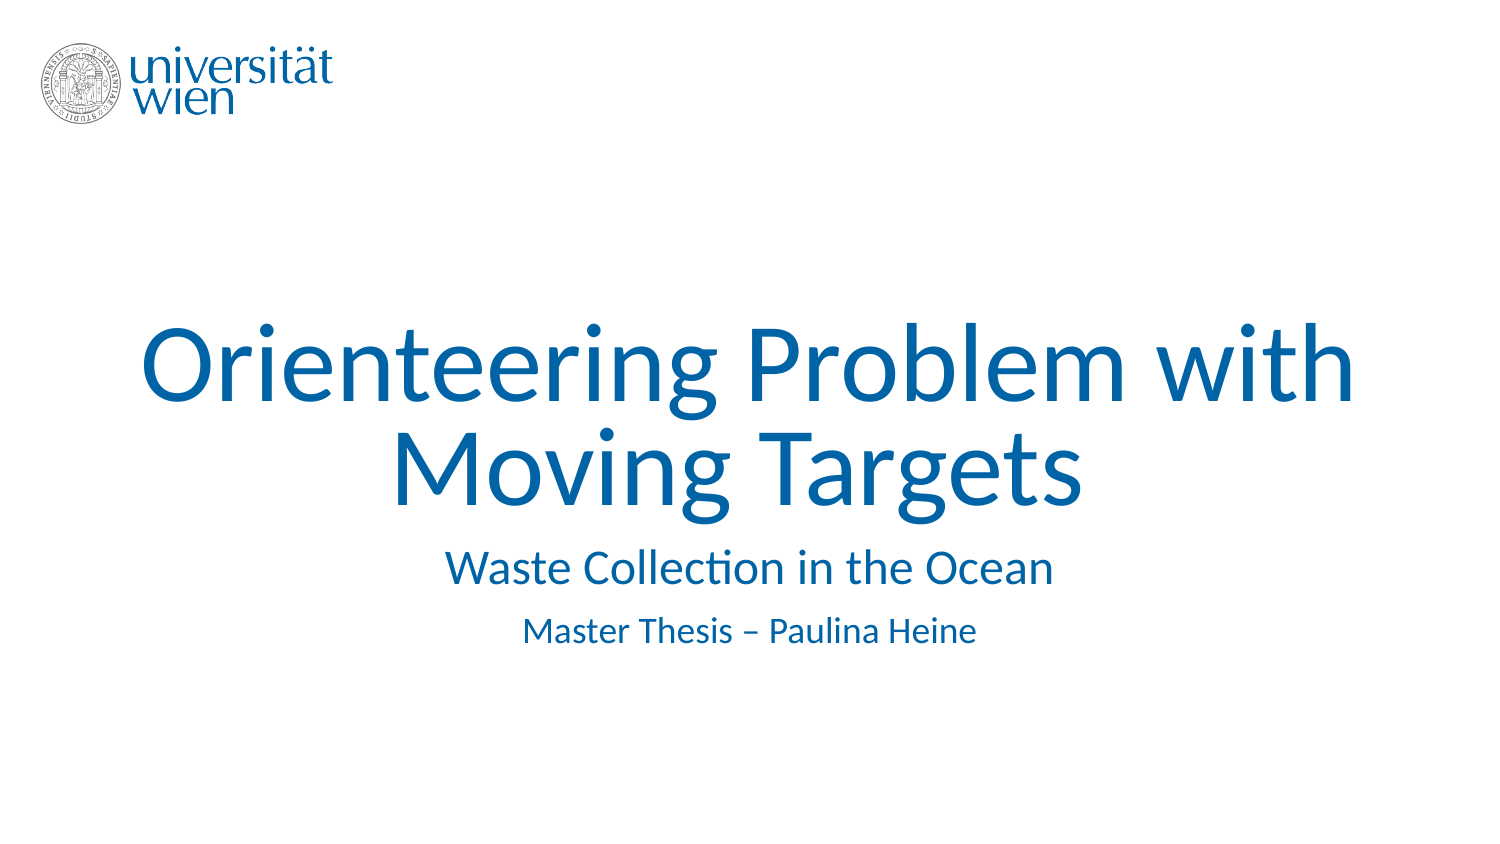

# Orienteering Problem with Moving Targets
Waste Collection in the Ocean
Master Thesis – Paulina Heine